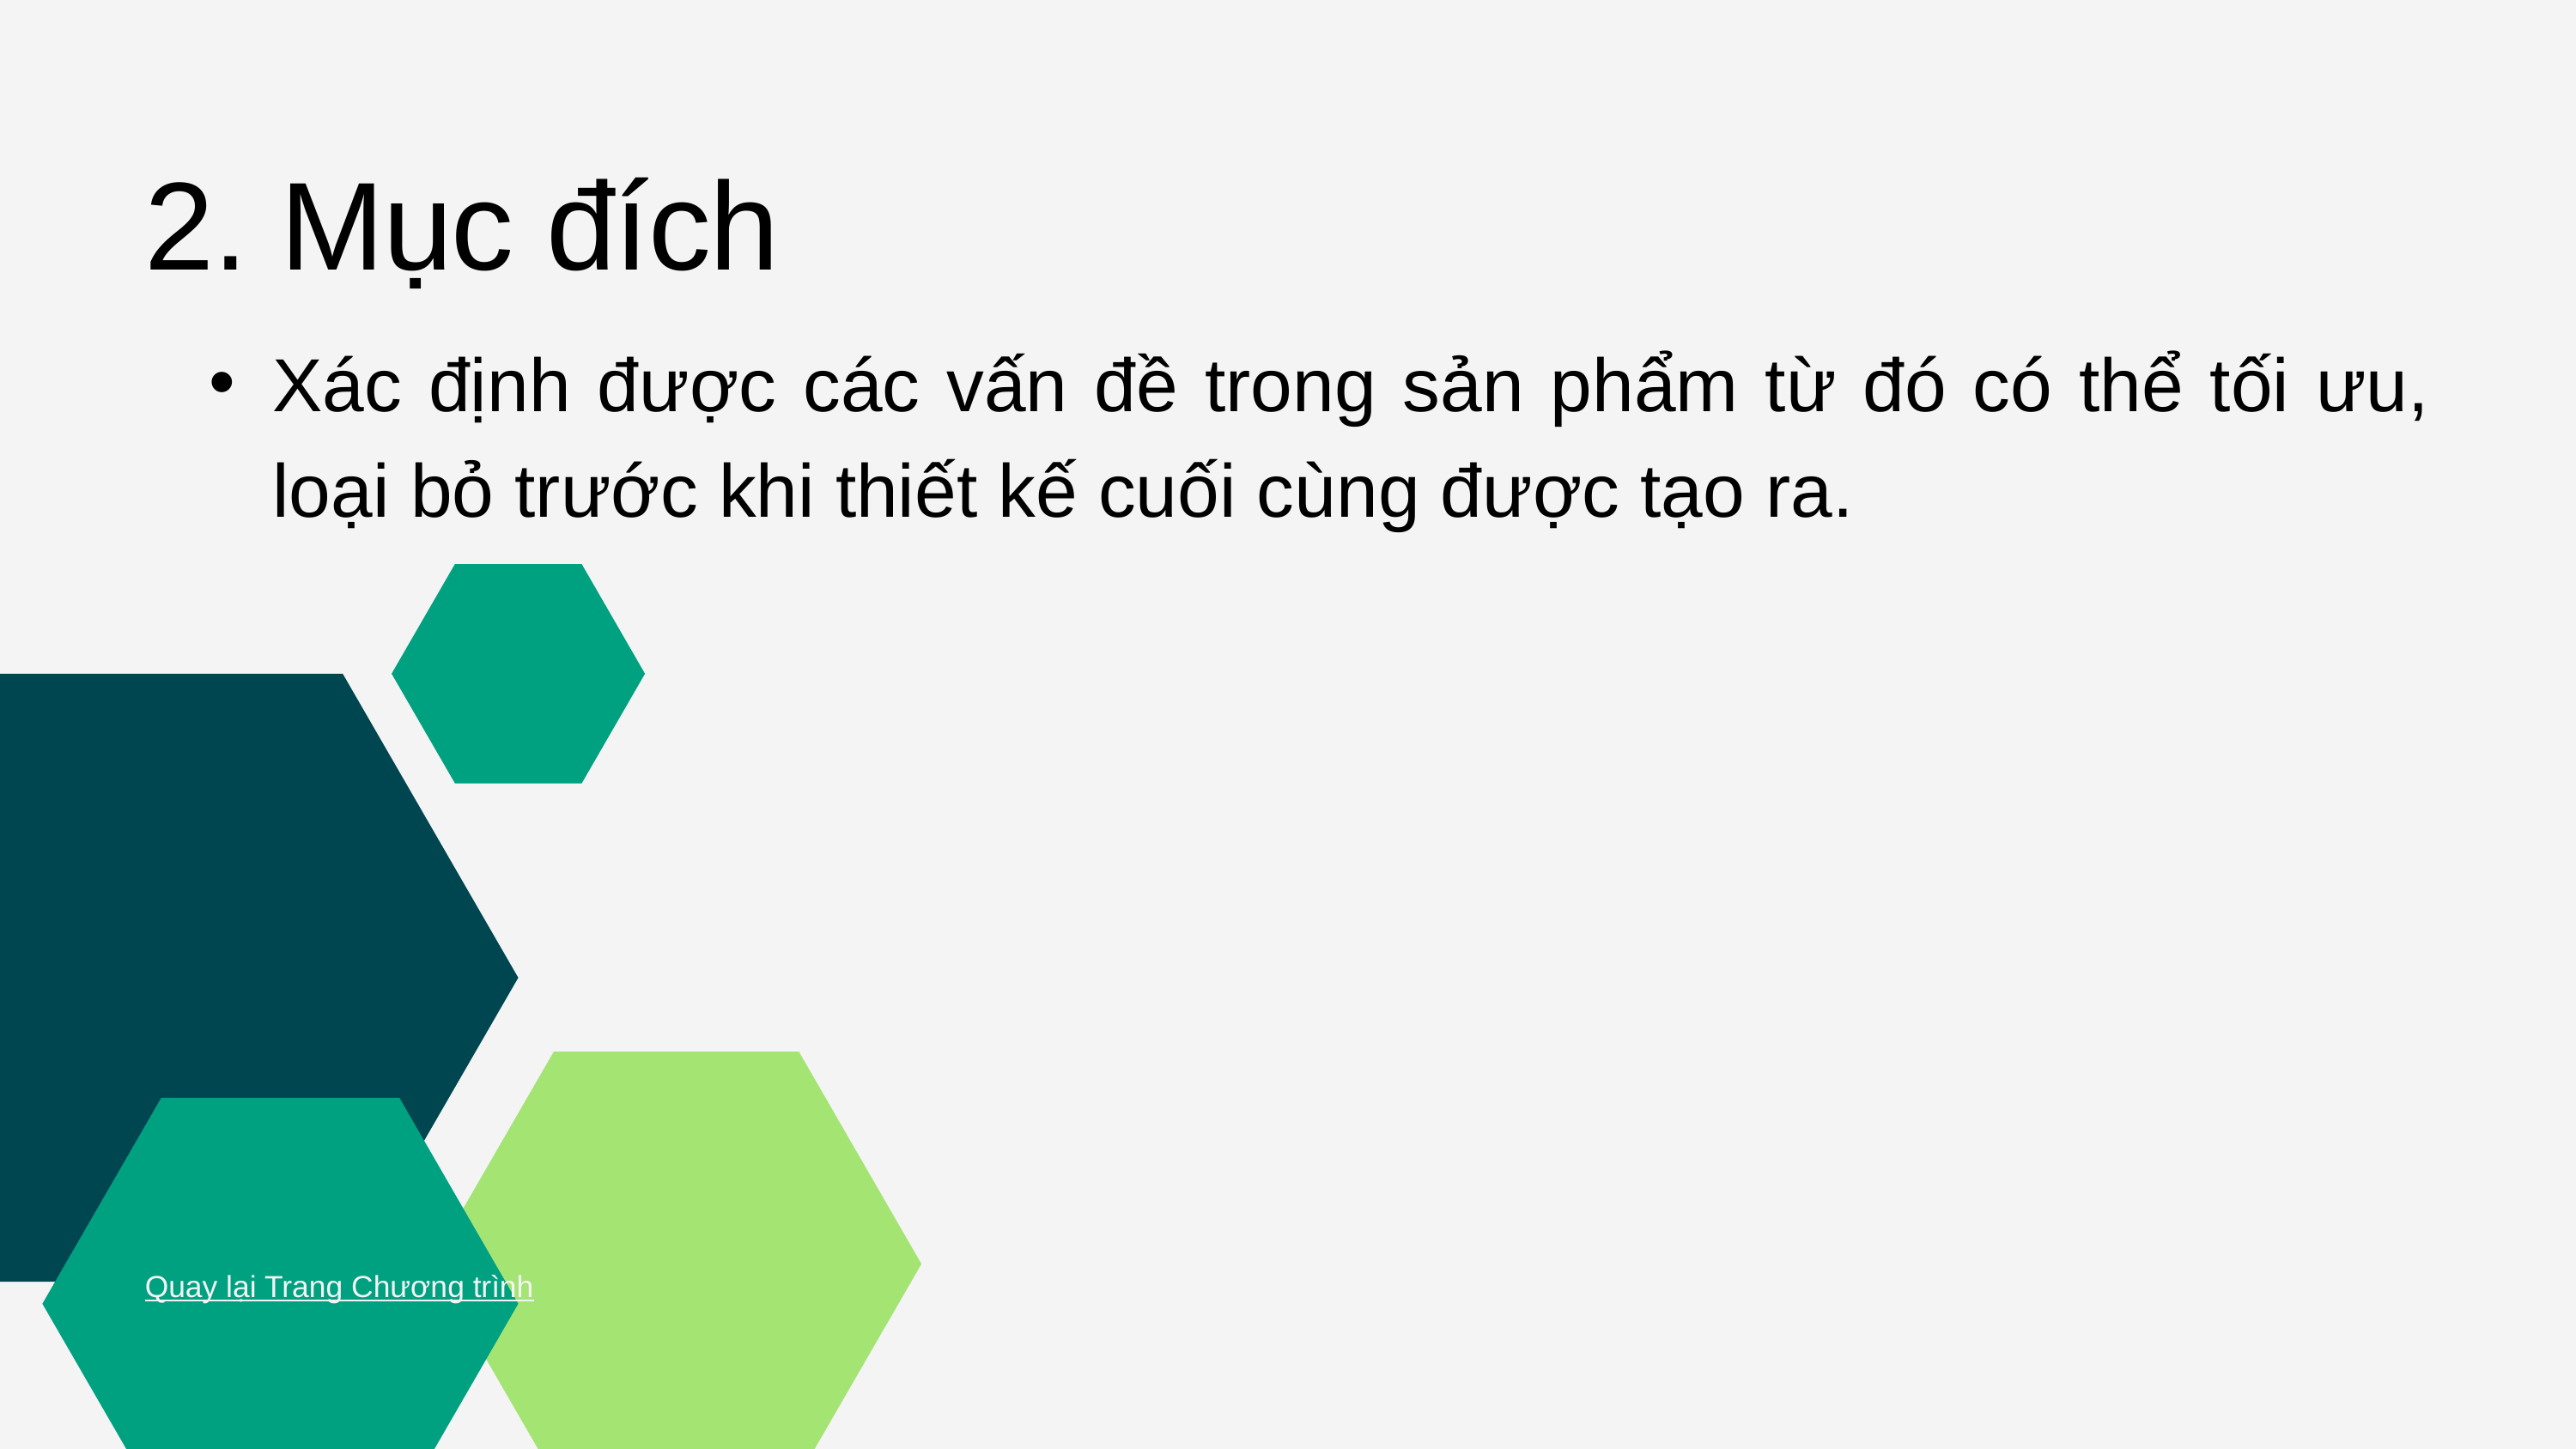

2. Mục đích
Xác định được các vấn đề trong sản phẩm từ đó có thể tối ưu, loại bỏ trước khi thiết kế cuối cùng được tạo ra.

Quay lại Trang Chương trình